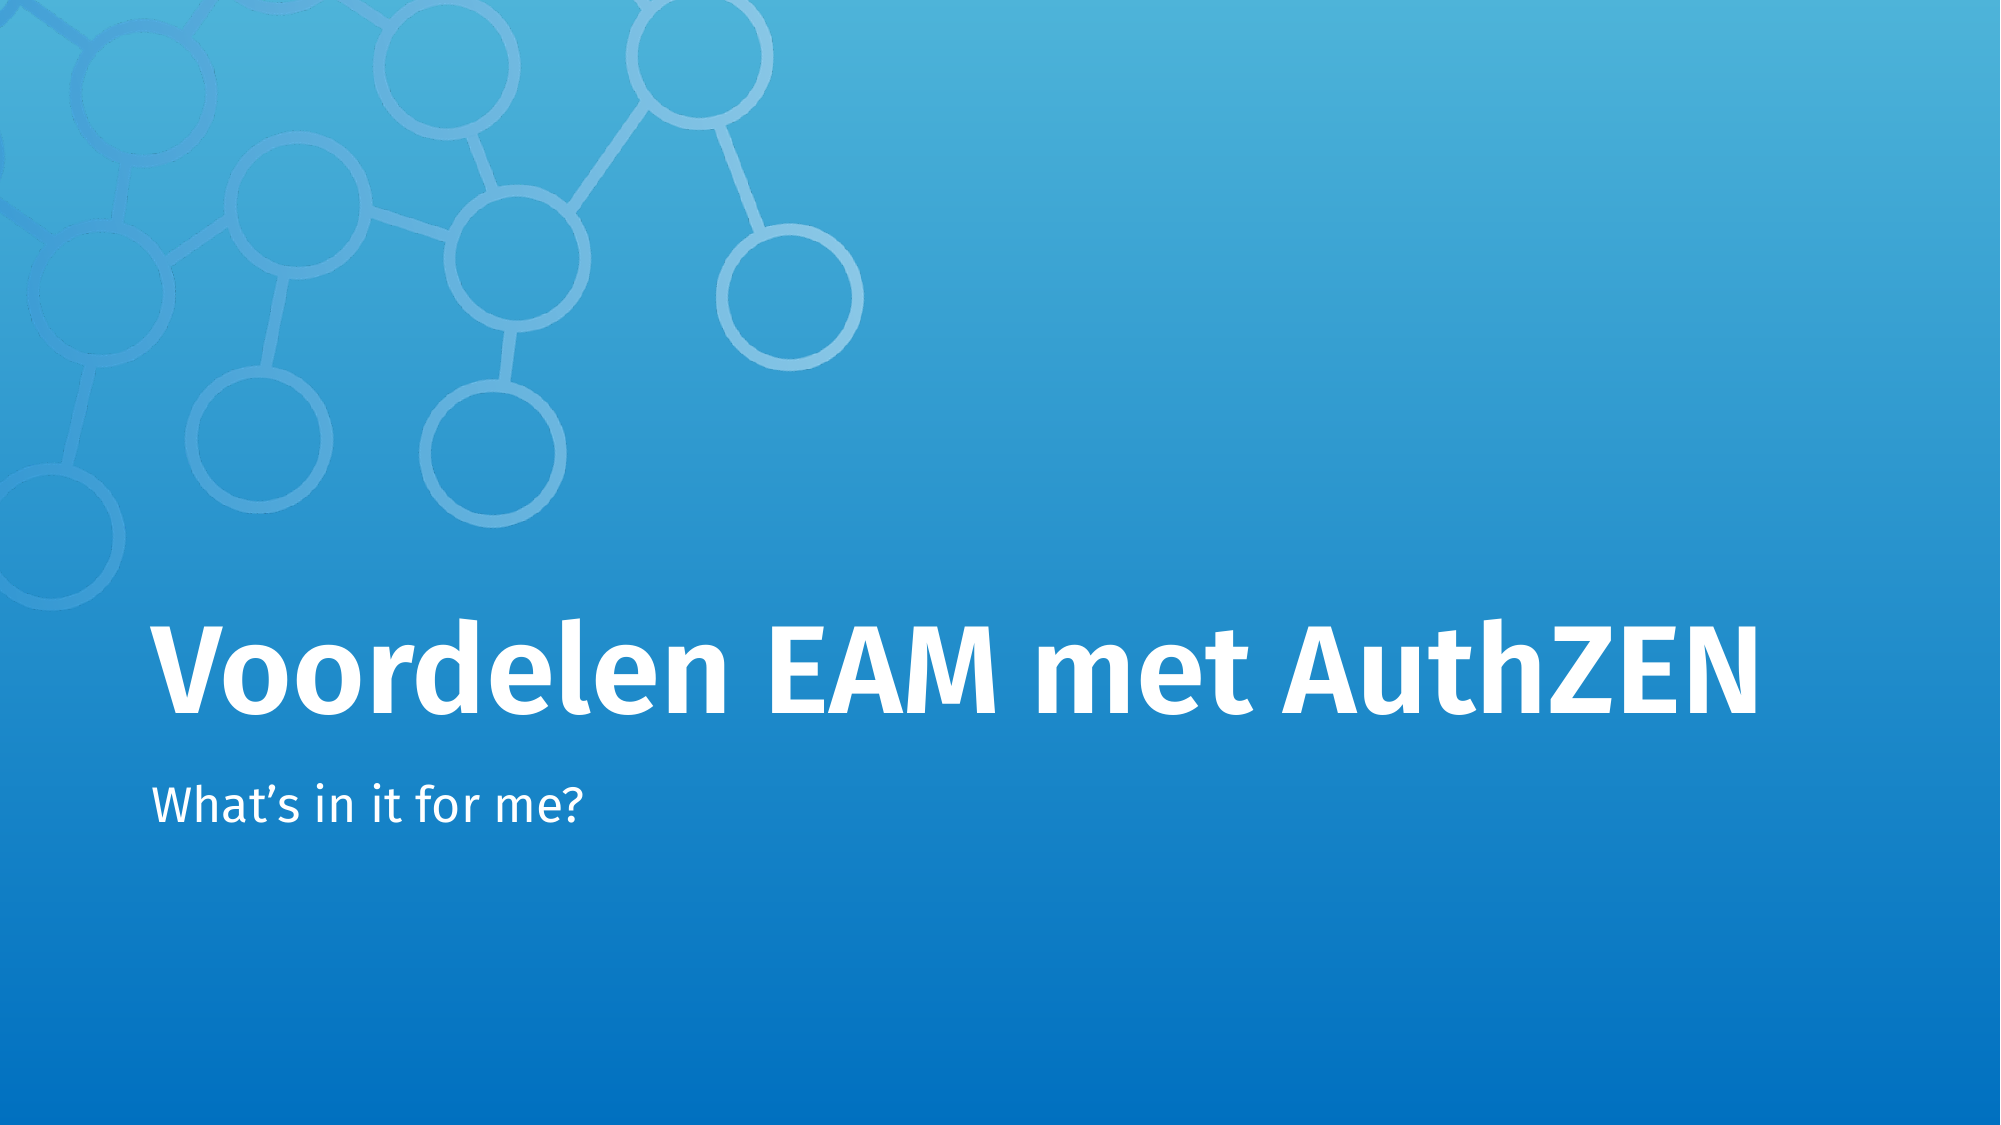

# Voordelen EAM met AuthZEN
What’s in it for me?